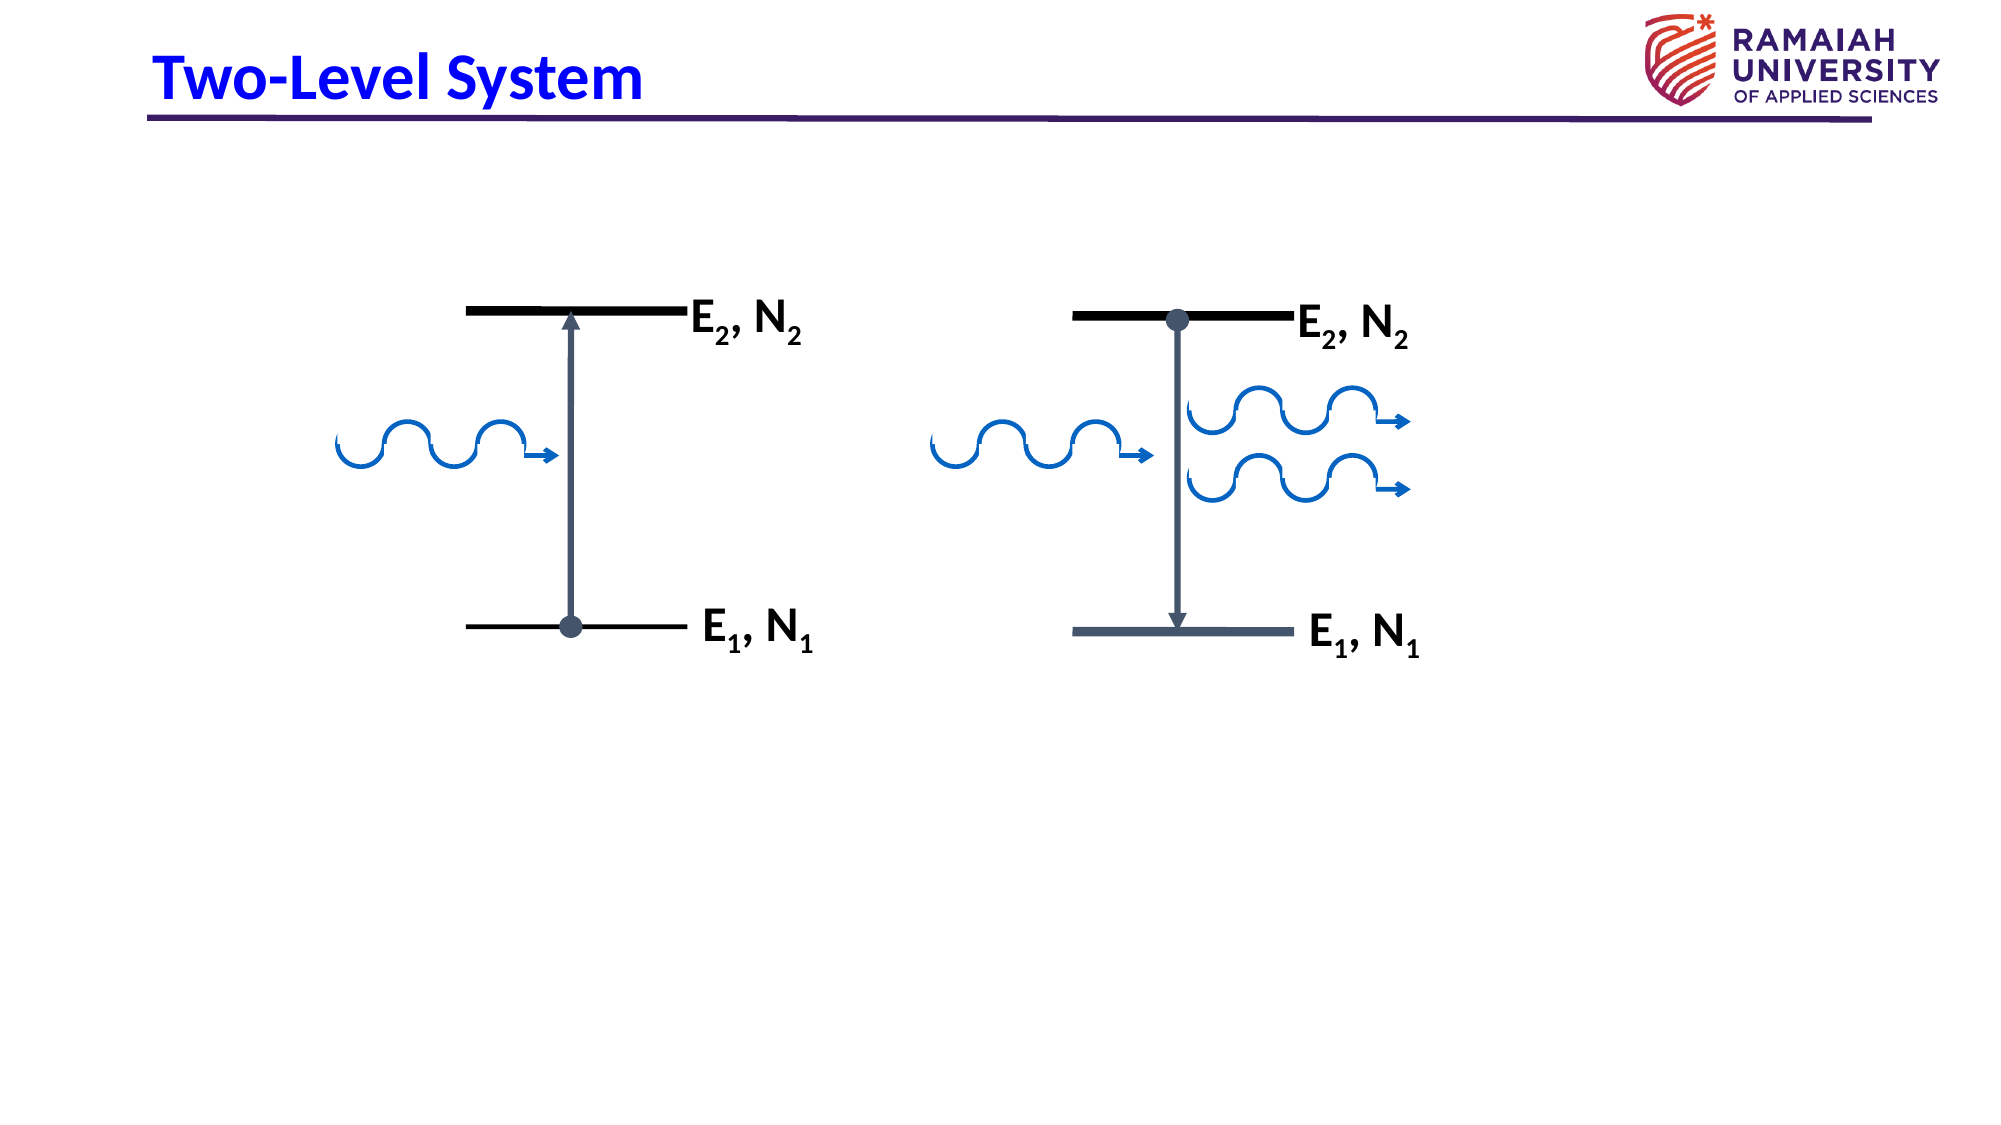

# Two-Level System
E2, N2

E1, N1

E2, N2

E1, N1